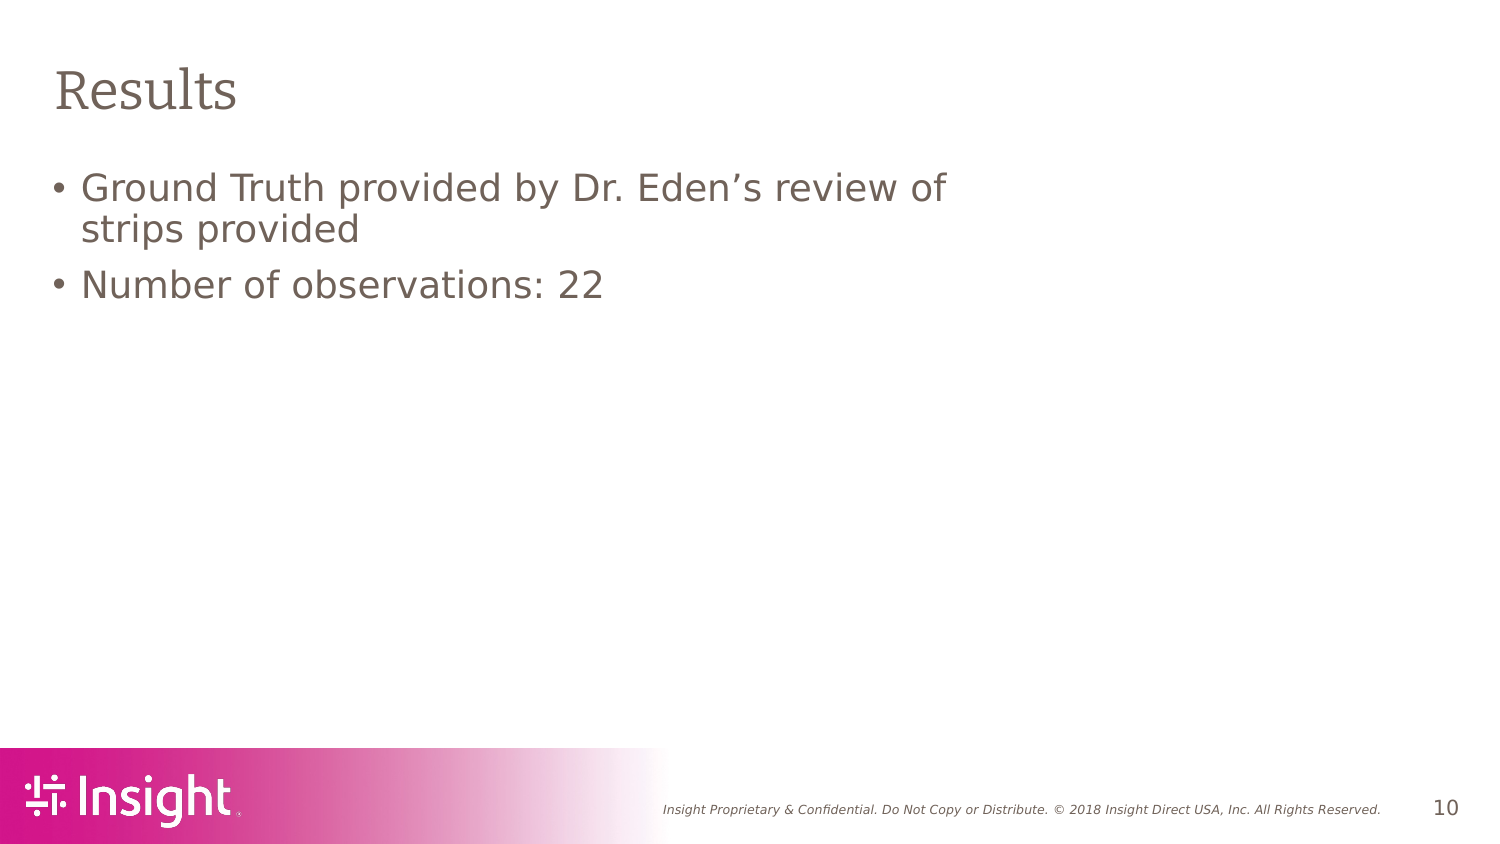

# Results

Ground Truth provided by Dr. Eden’s review of strips provided
Number of observations: 22